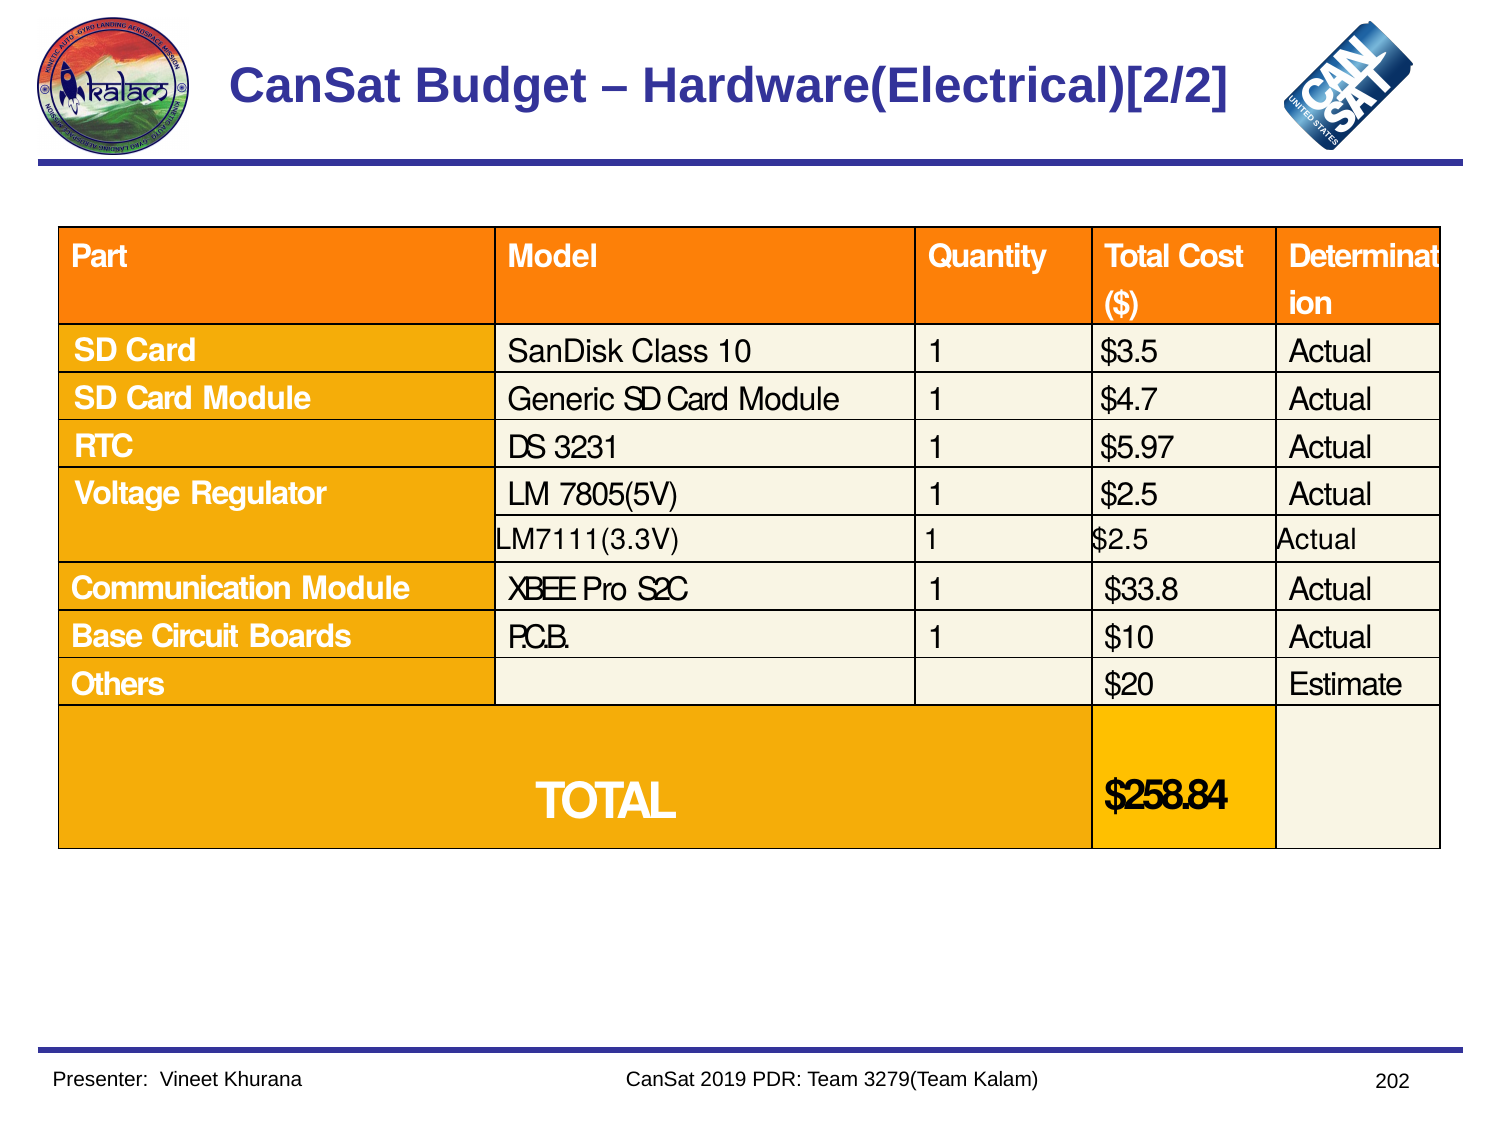

CanSat Budget – Hardware(Electrical)[2/2]
| Part | Model | Quantity | Total Cost ($) | Determination |
| --- | --- | --- | --- | --- |
| SD Card | SanDisk Class 10 | 1 | $3.5 | Actual |
| SD Card Module | Generic SD Card Module | 1 | $4.7 | Actual |
| RTC | DS 3231 | 1 | $5.97 | Actual |
| Voltage Regulator | LM 7805(5V) | 1 | $2.5 | Actual |
|  | LM7111(3.3V) | 1 | $2.5 | Actual |
| Communication Module | XBEE Pro S2C | 1 | $33.8 | Actual |
| Base Circuit Boards | P.C.B. | 1 | $10 | Actual |
| Others |  |  | $20 | Estimate |
| TOTAL |  |  | $258.84 |  |
Presenter:  Vineet Khurana
CanSat 2019 PDR: Team 3279(Team Kalam)​​​​
202